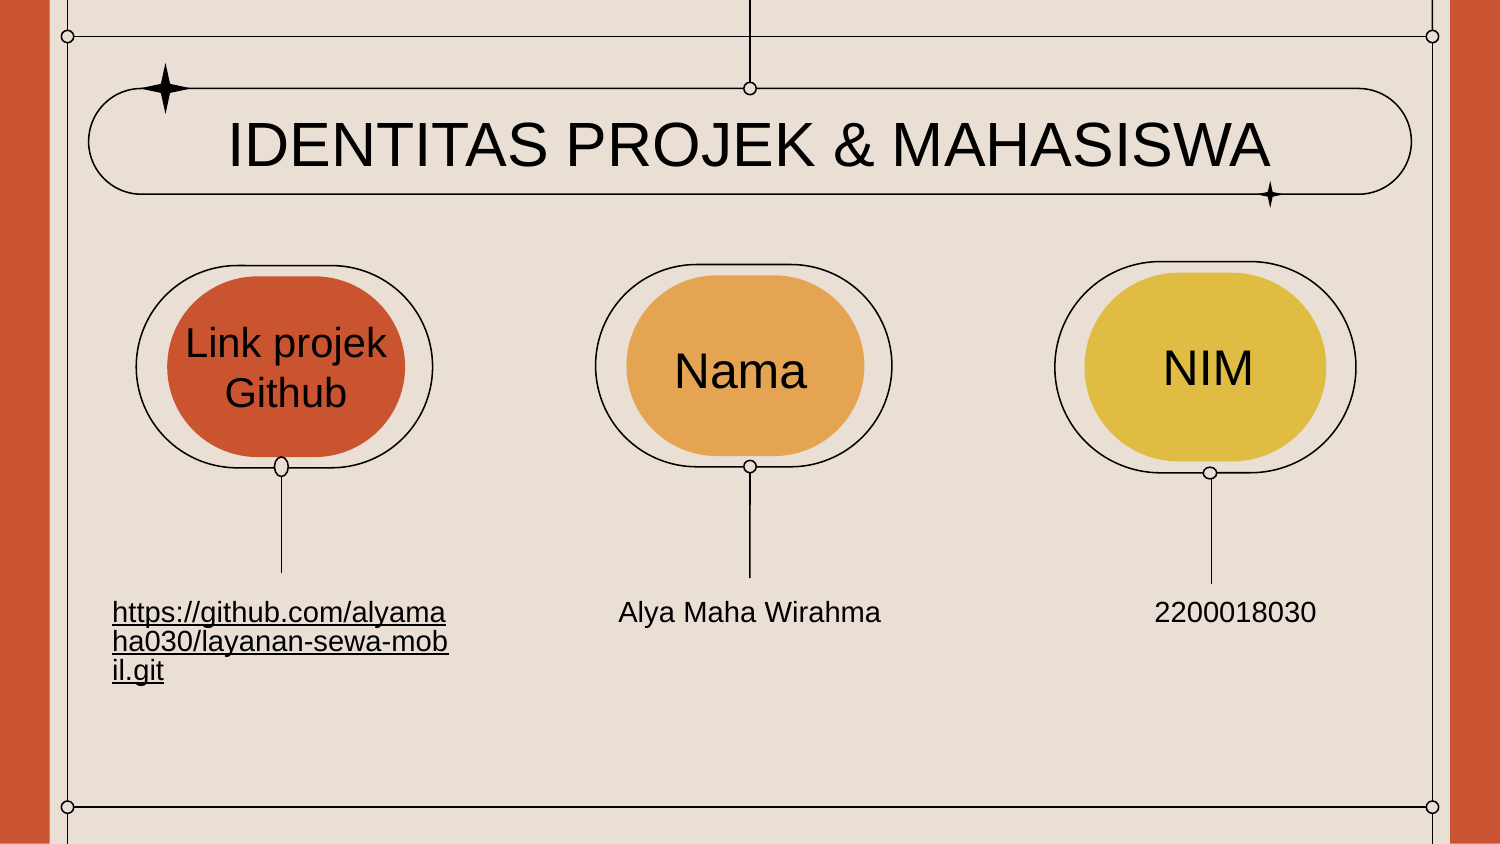

# IDENTITAS PROJEK & MAHASISWA

Link projek Github
NIM
Nama

https://github.com/alyamaha030/layanan-sewa-mobil.git
Alya Maha Wirahma
2200018030